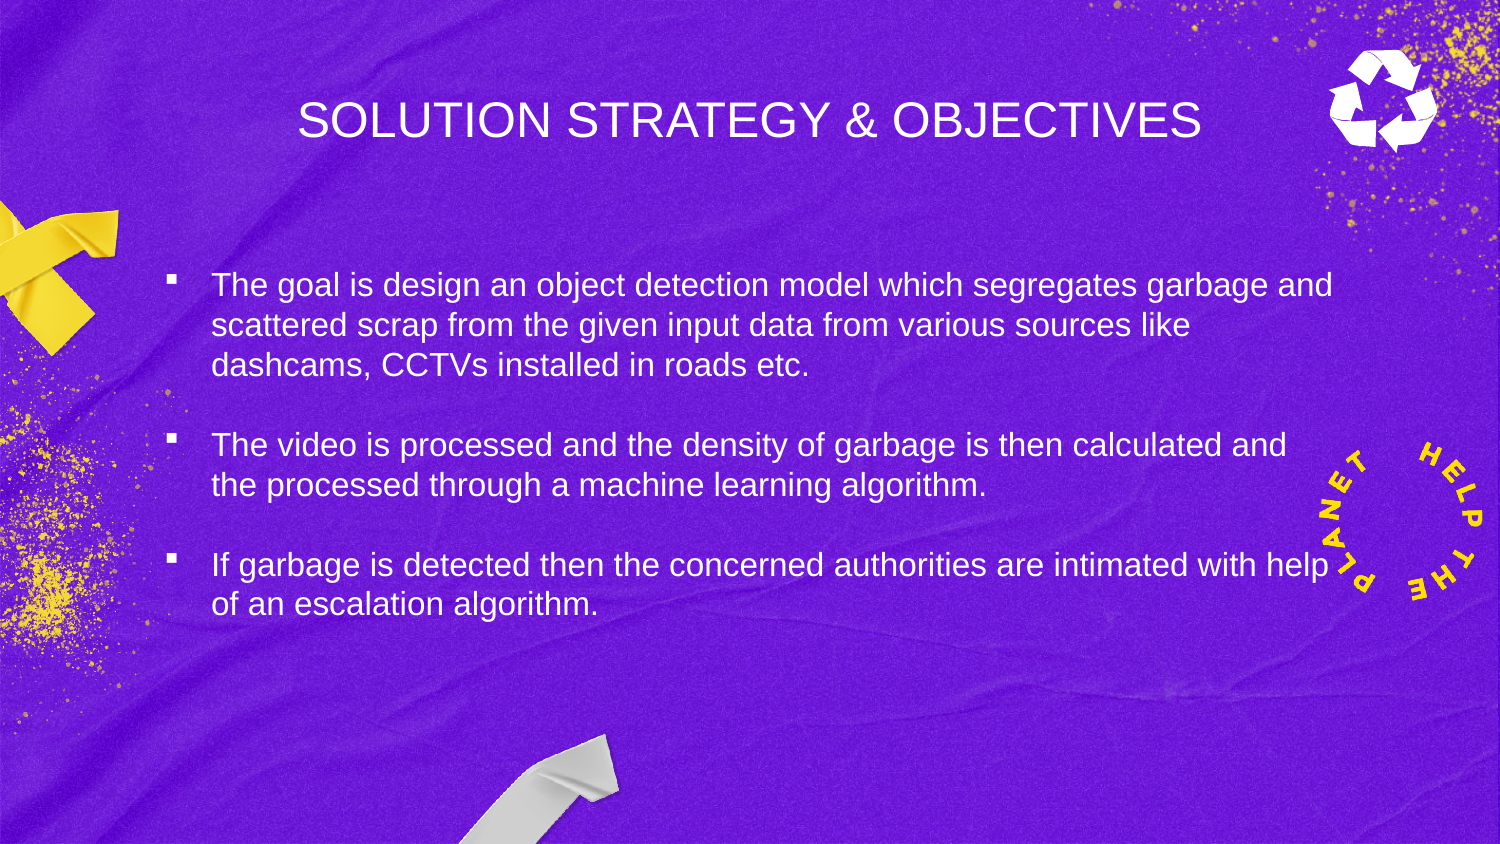

# SOLUTION STRATEGY & OBJECTIVES
The goal is design an object detection model which segregates garbage and scattered scrap from the given input data from various sources like dashcams, CCTVs installed in roads etc.

The video is processed and the density of garbage is then calculated and the processed through a machine learning algorithm.

If garbage is detected then the concerned authorities are intimated with help of an escalation algorithm.